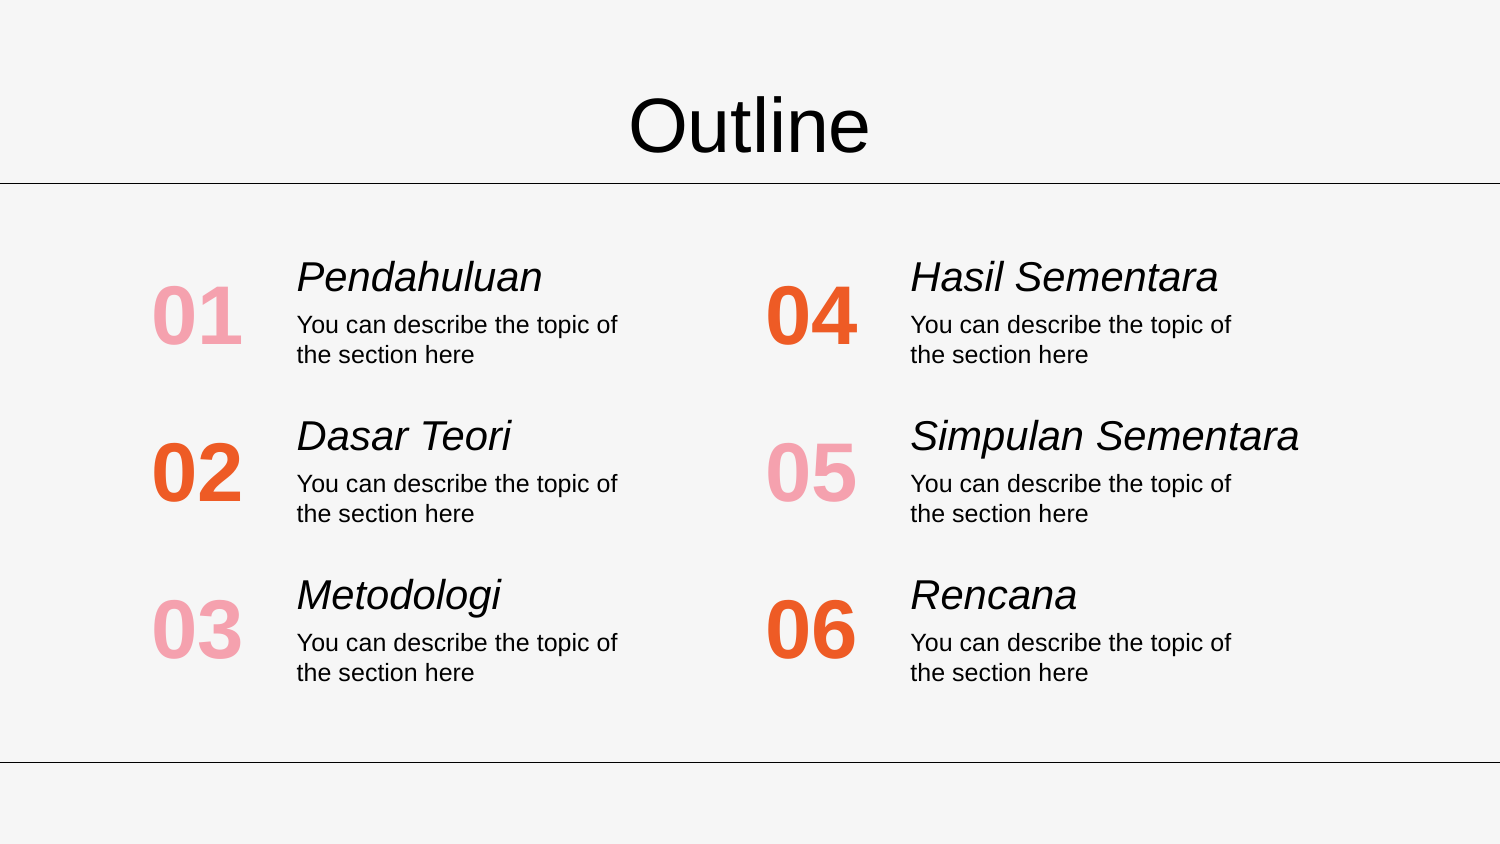

Outline
01
04
# Pendahuluan
Hasil Sementara
You can describe the topic of the section here
You can describe the topic of the section here
02
05
Dasar Teori
Simpulan Sementara
You can describe the topic of the section here
You can describe the topic of the section here
03
06
Metodologi
Rencana
You can describe the topic of the section here
You can describe the topic of the section here